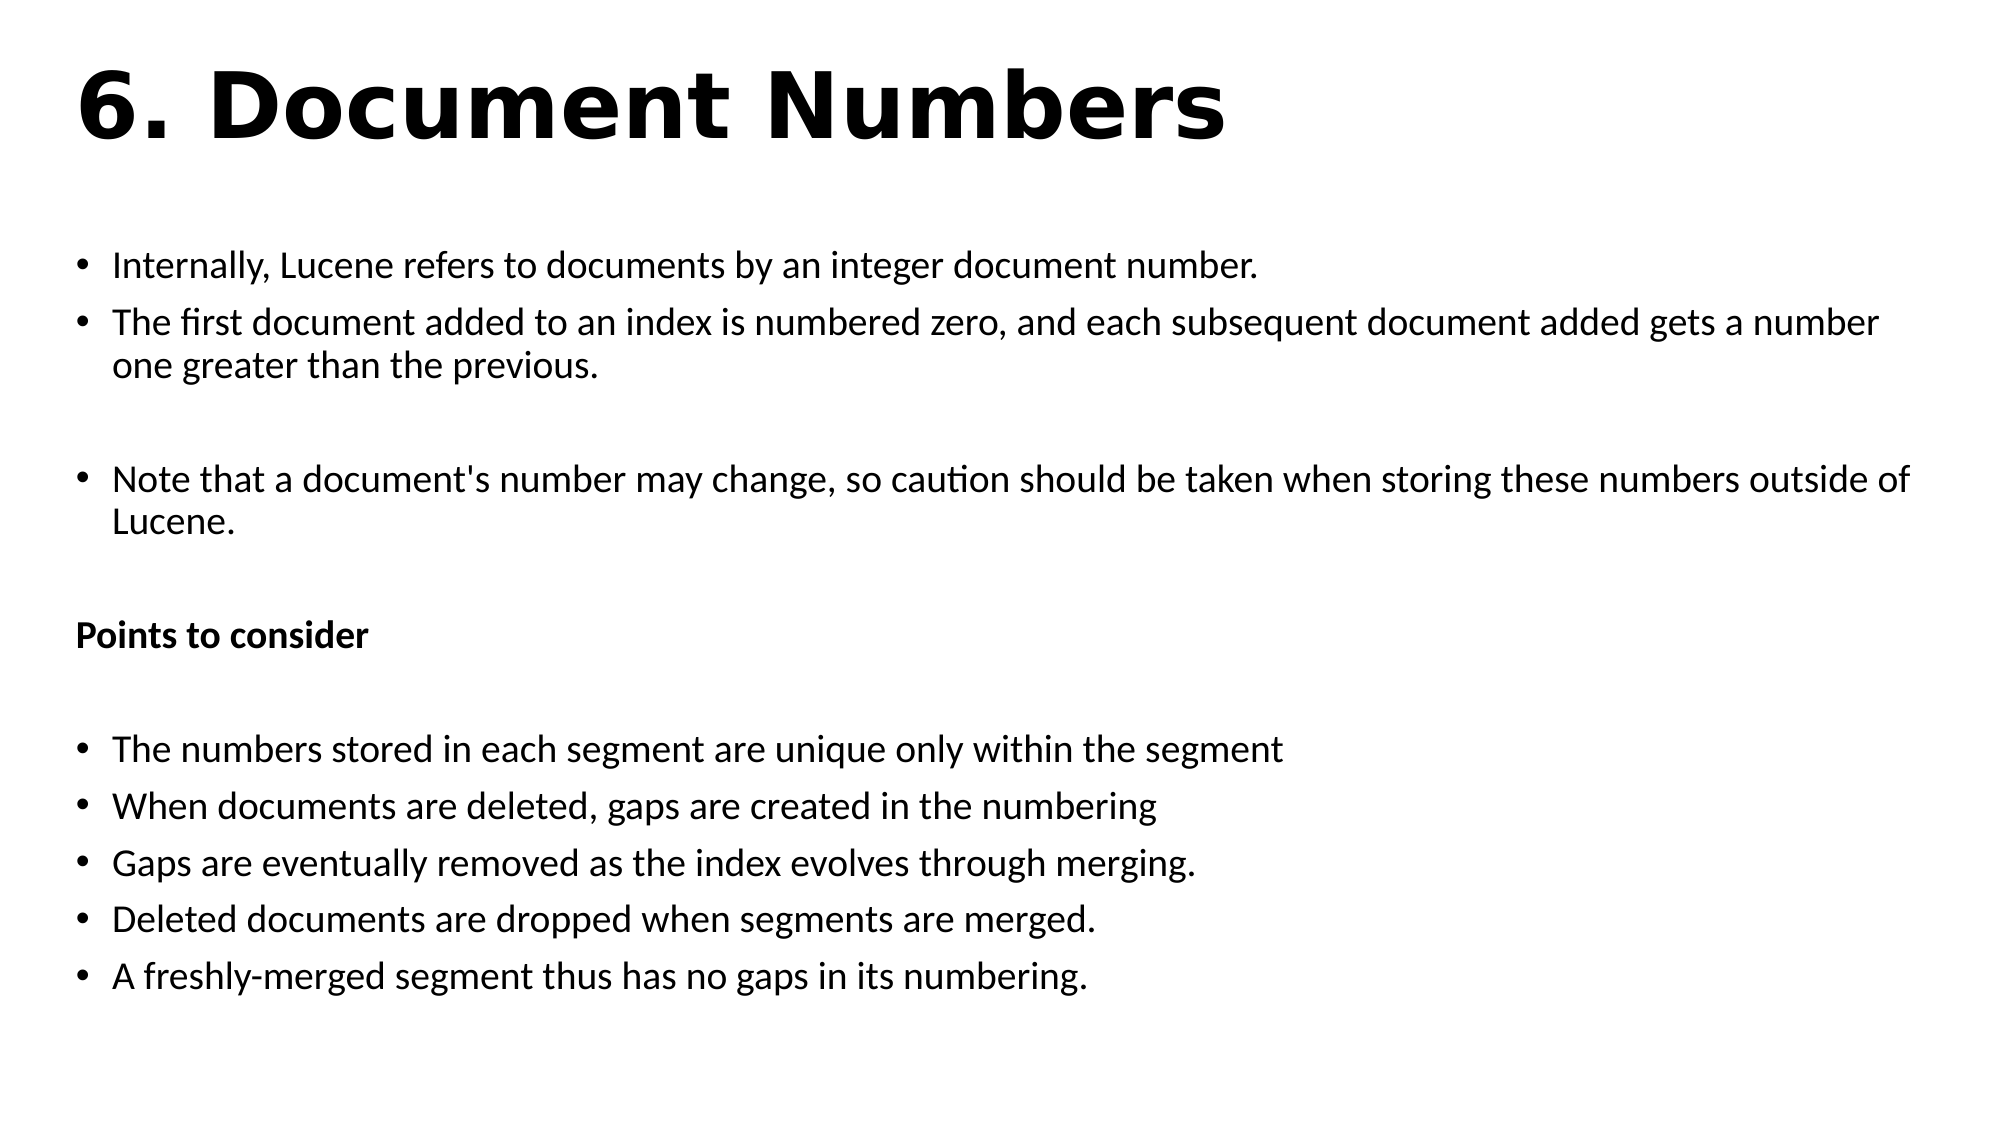

# 6. Document Numbers
Internally, Lucene refers to documents by an integer document number.
The first document added to an index is numbered zero, and each subsequent document added gets a number one greater than the previous.

Note that a document's number may change, so caution should be taken when storing these numbers outside of Lucene.

Points to consider

The numbers stored in each segment are unique only within the segment
When documents are deleted, gaps are created in the numbering
Gaps are eventually removed as the index evolves through merging.
Deleted documents are dropped when segments are merged.
A freshly-merged segment thus has no gaps in its numbering.